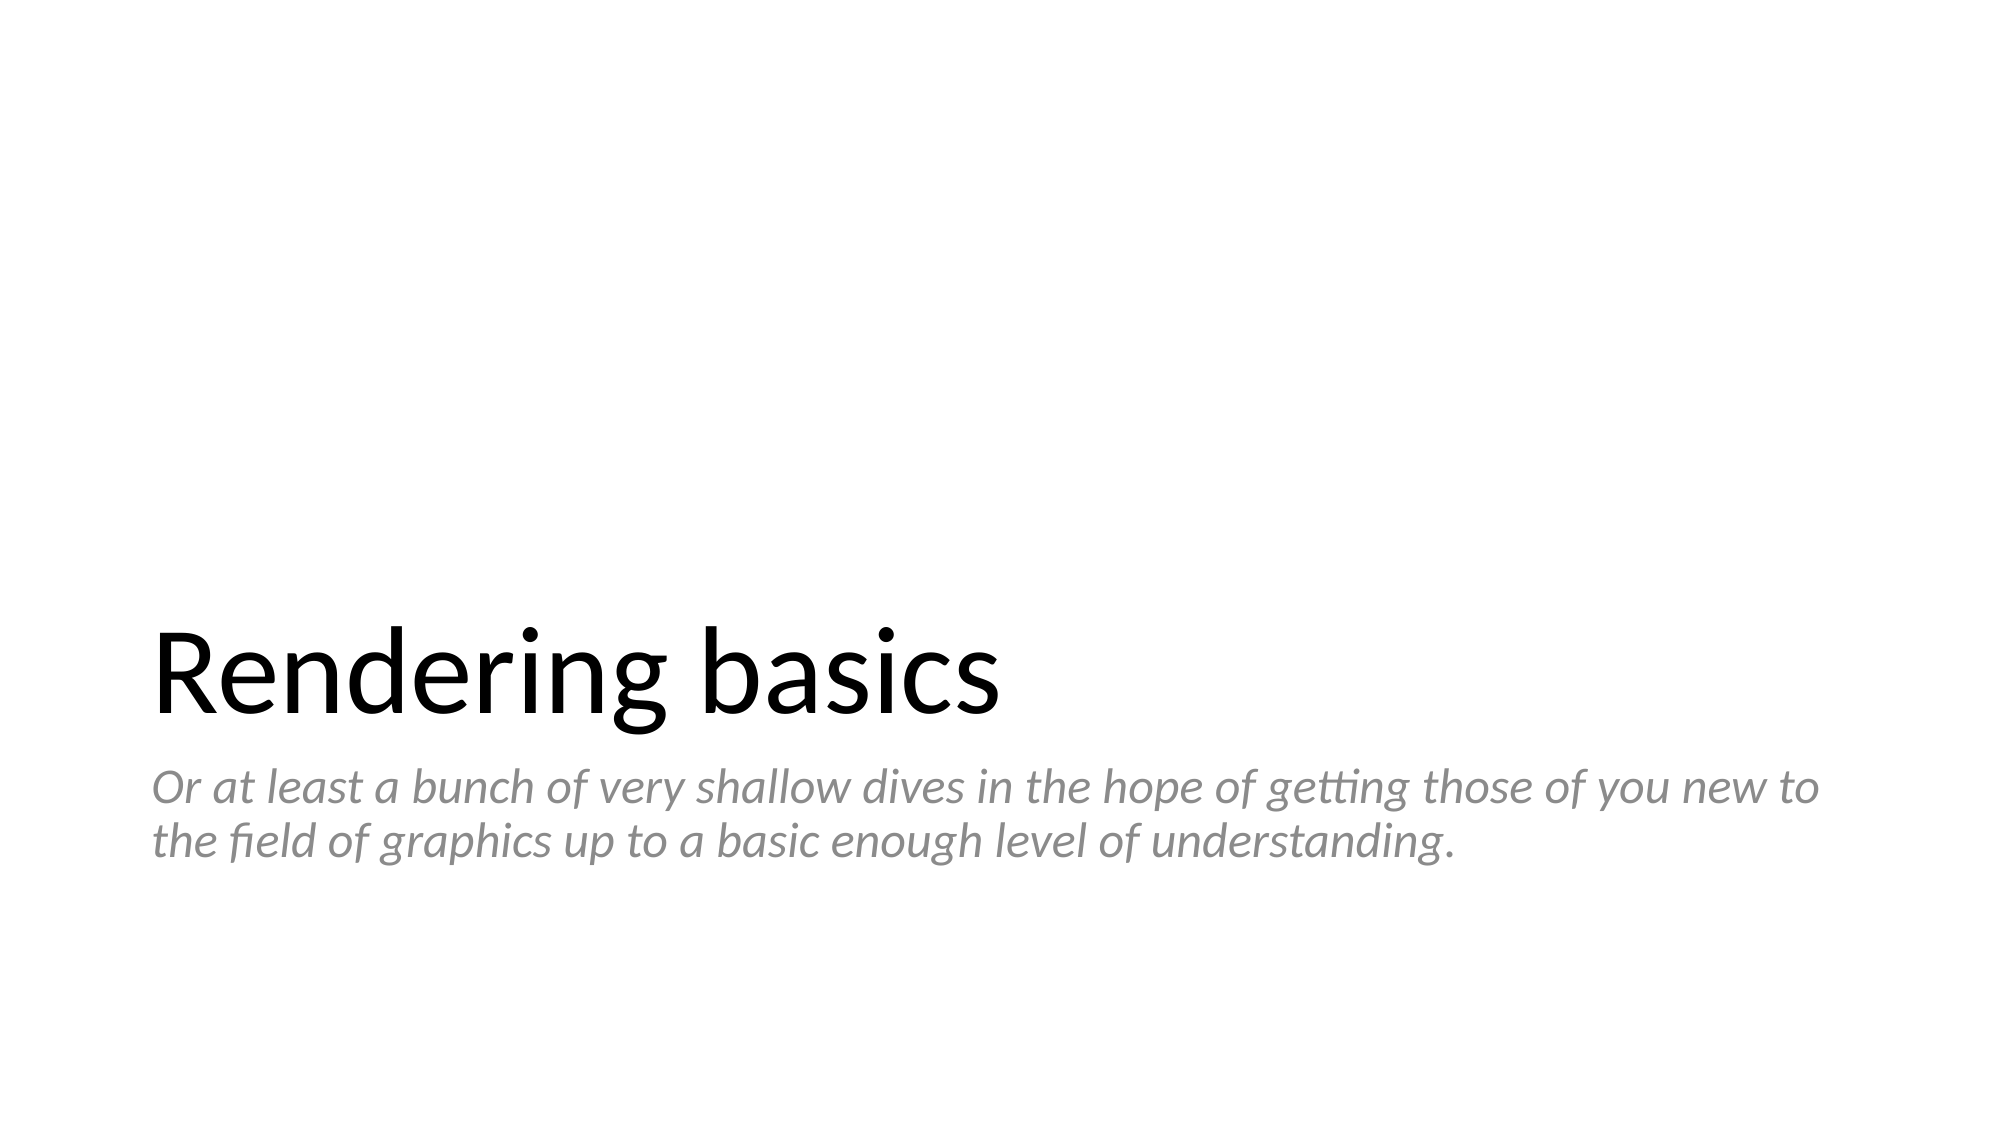

# Rendering basics
Or at least a bunch of very shallow dives in the hope of getting those of you new to the field of graphics up to a basic enough level of understanding.